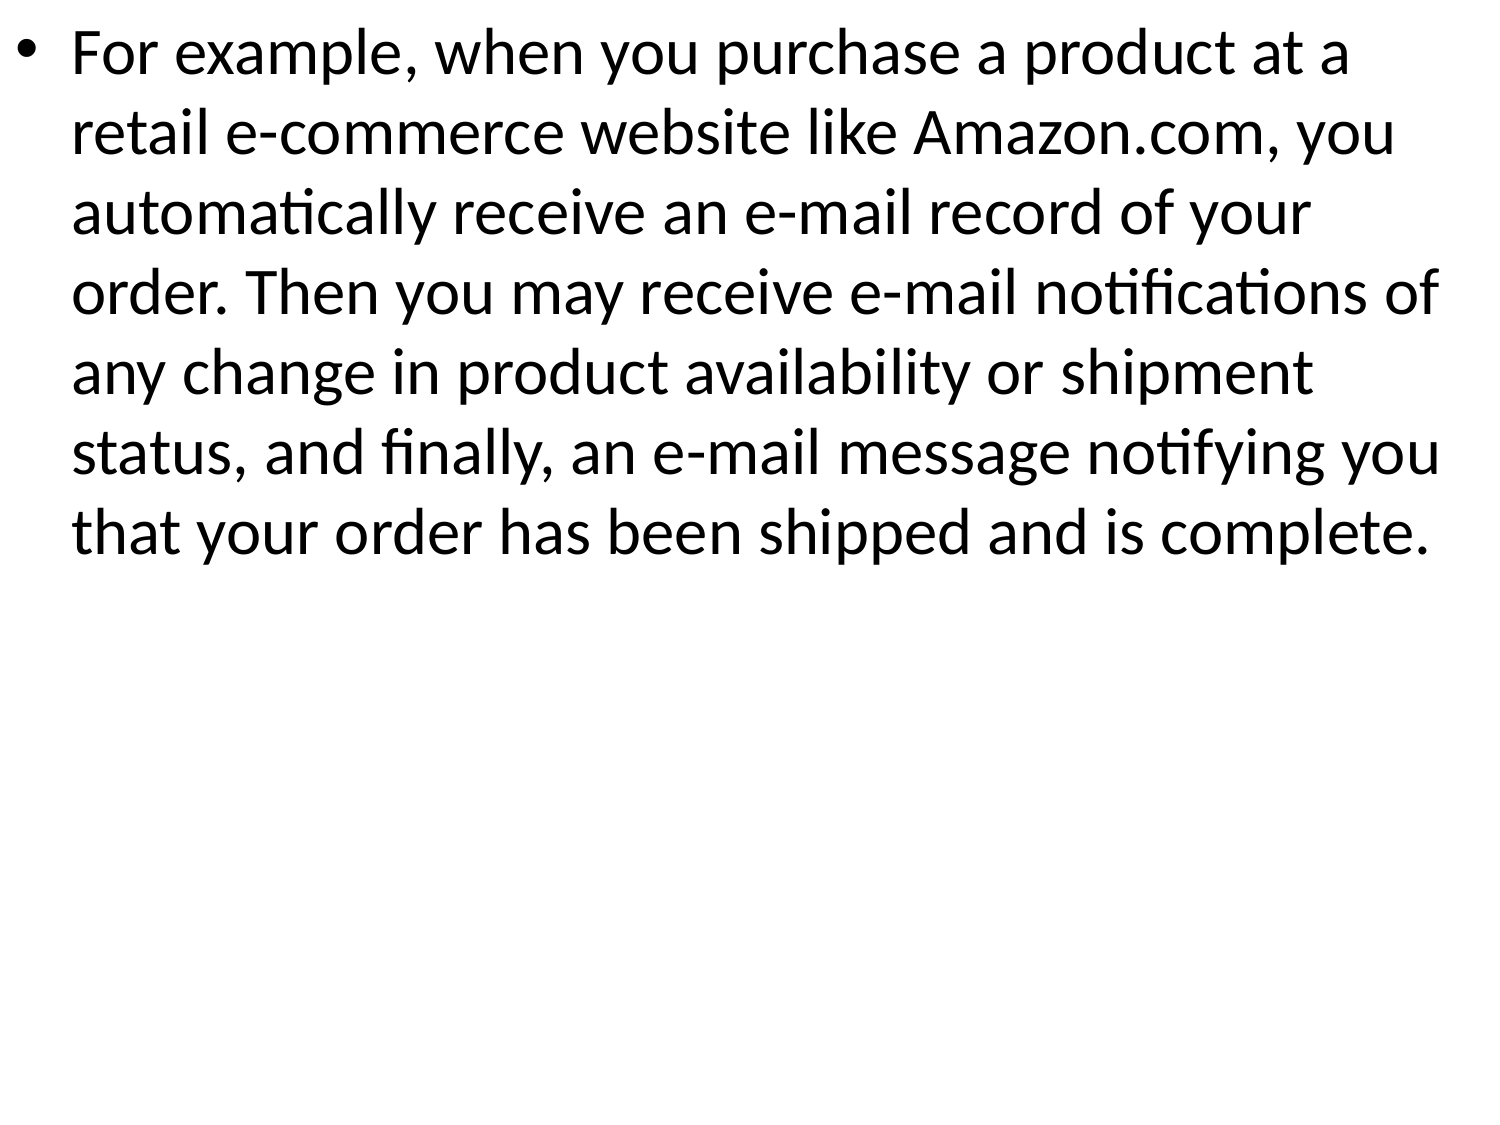

For example, when you purchase a product at a retail e-commerce website like Amazon.com, you automatically receive an e-mail record of your order. Then you may receive e-mail notifications of any change in product availability or shipment status, and finally, an e-mail message notifying you that your order has been shipped and is complete.